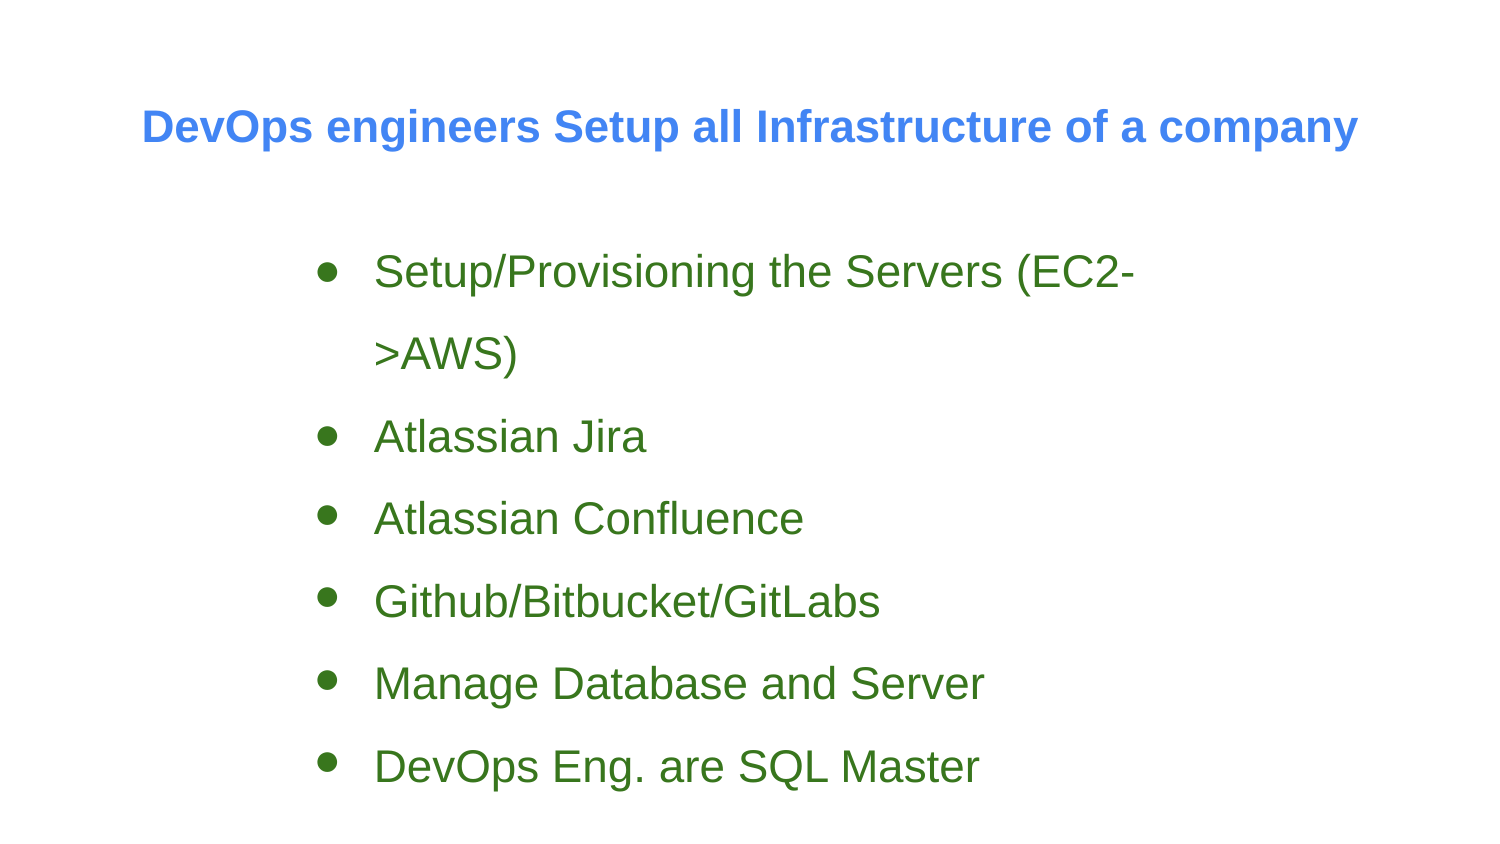

# DevOps engineers Setup all Infrastructure of a company
Setup/Provisioning the Servers (EC2->AWS)
Atlassian Jira
Atlassian Confluence
Github/Bitbucket/GitLabs
Manage Database and Server
DevOps Eng. are SQL Master